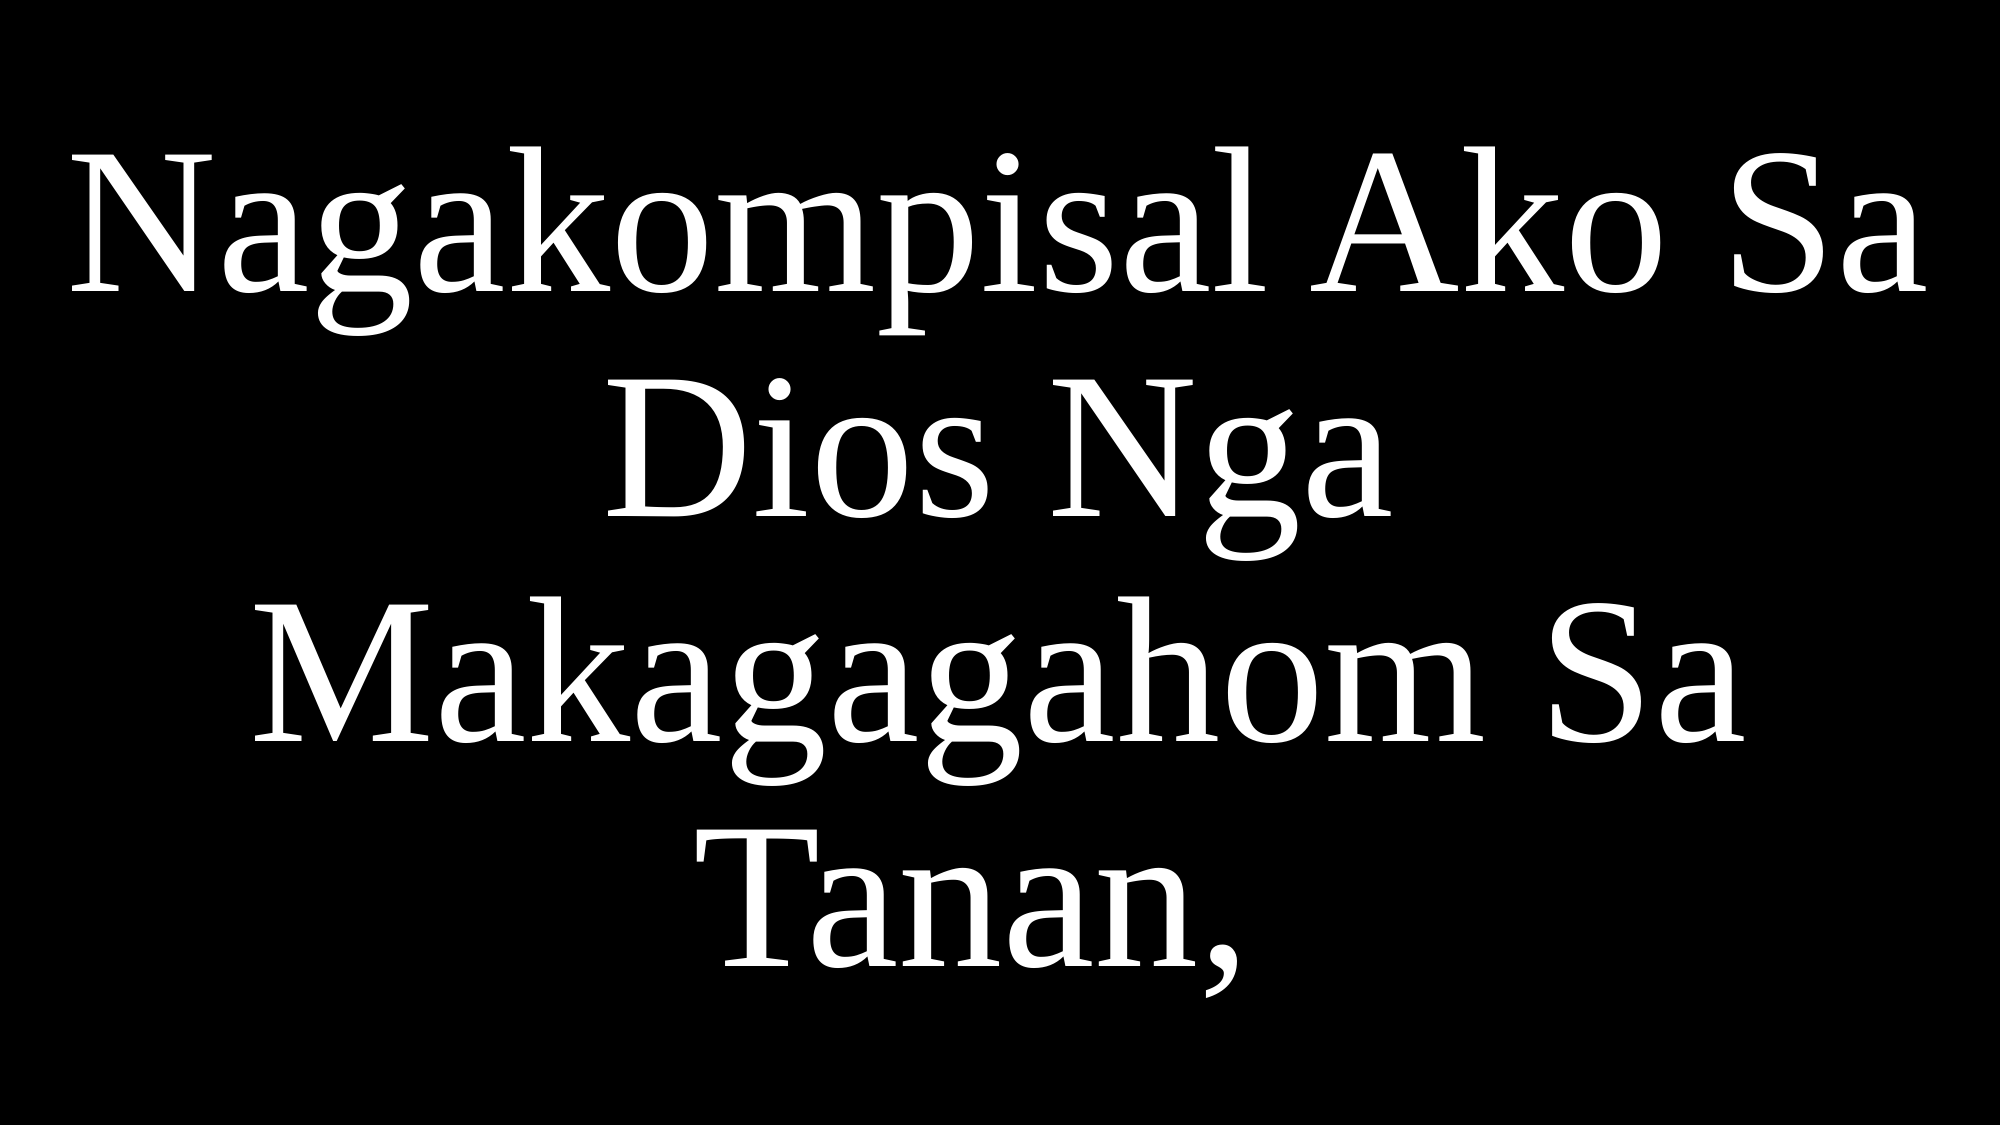

# Nagakompisal Ako Sa Dios Nga Makagagahom Sa Tanan,